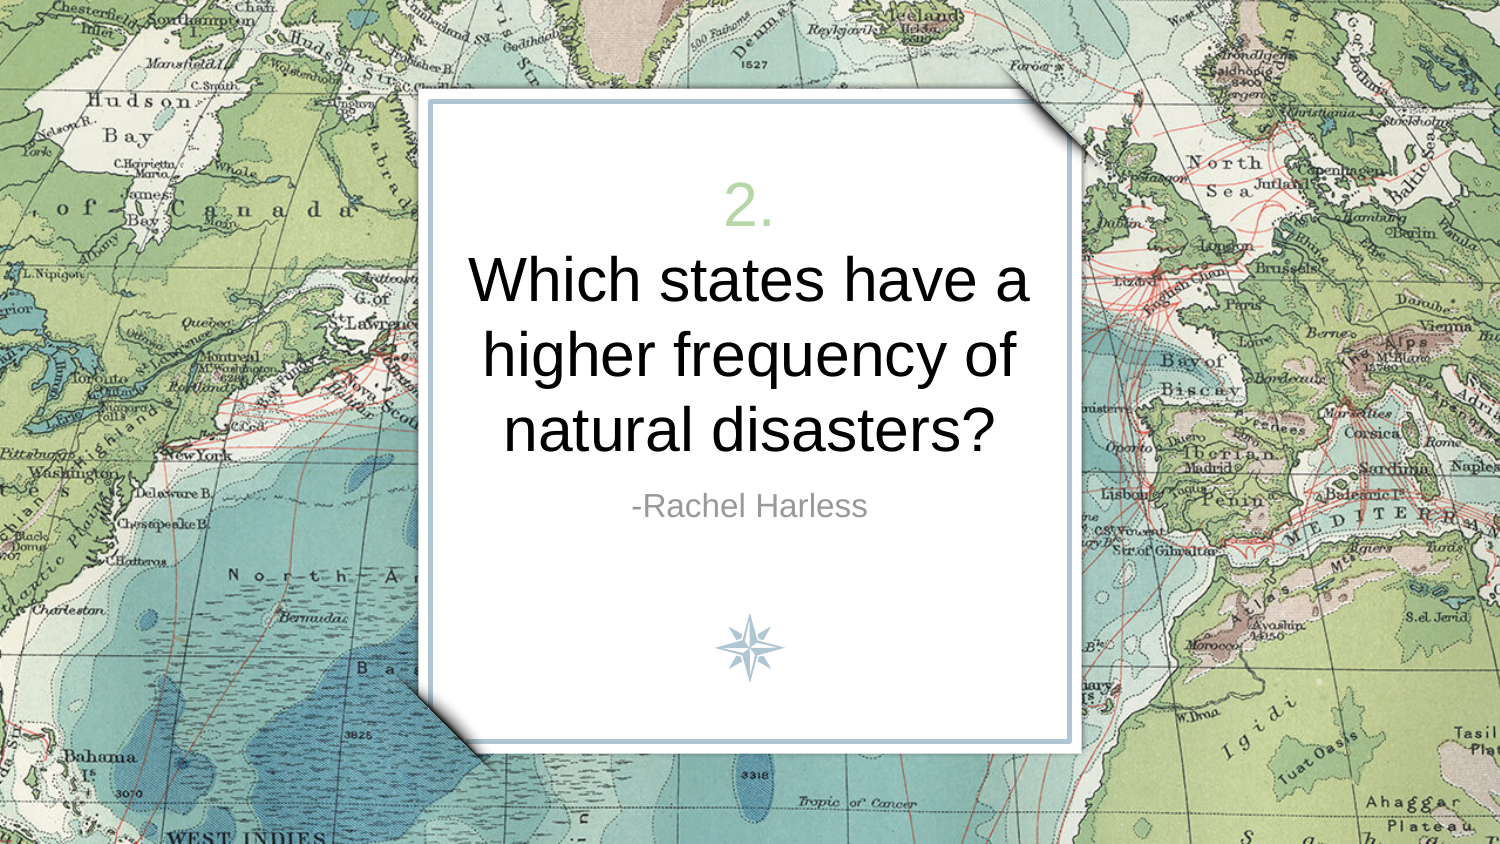

# 2.
Which states have a higher frequency of natural disasters?
-Rachel Harless